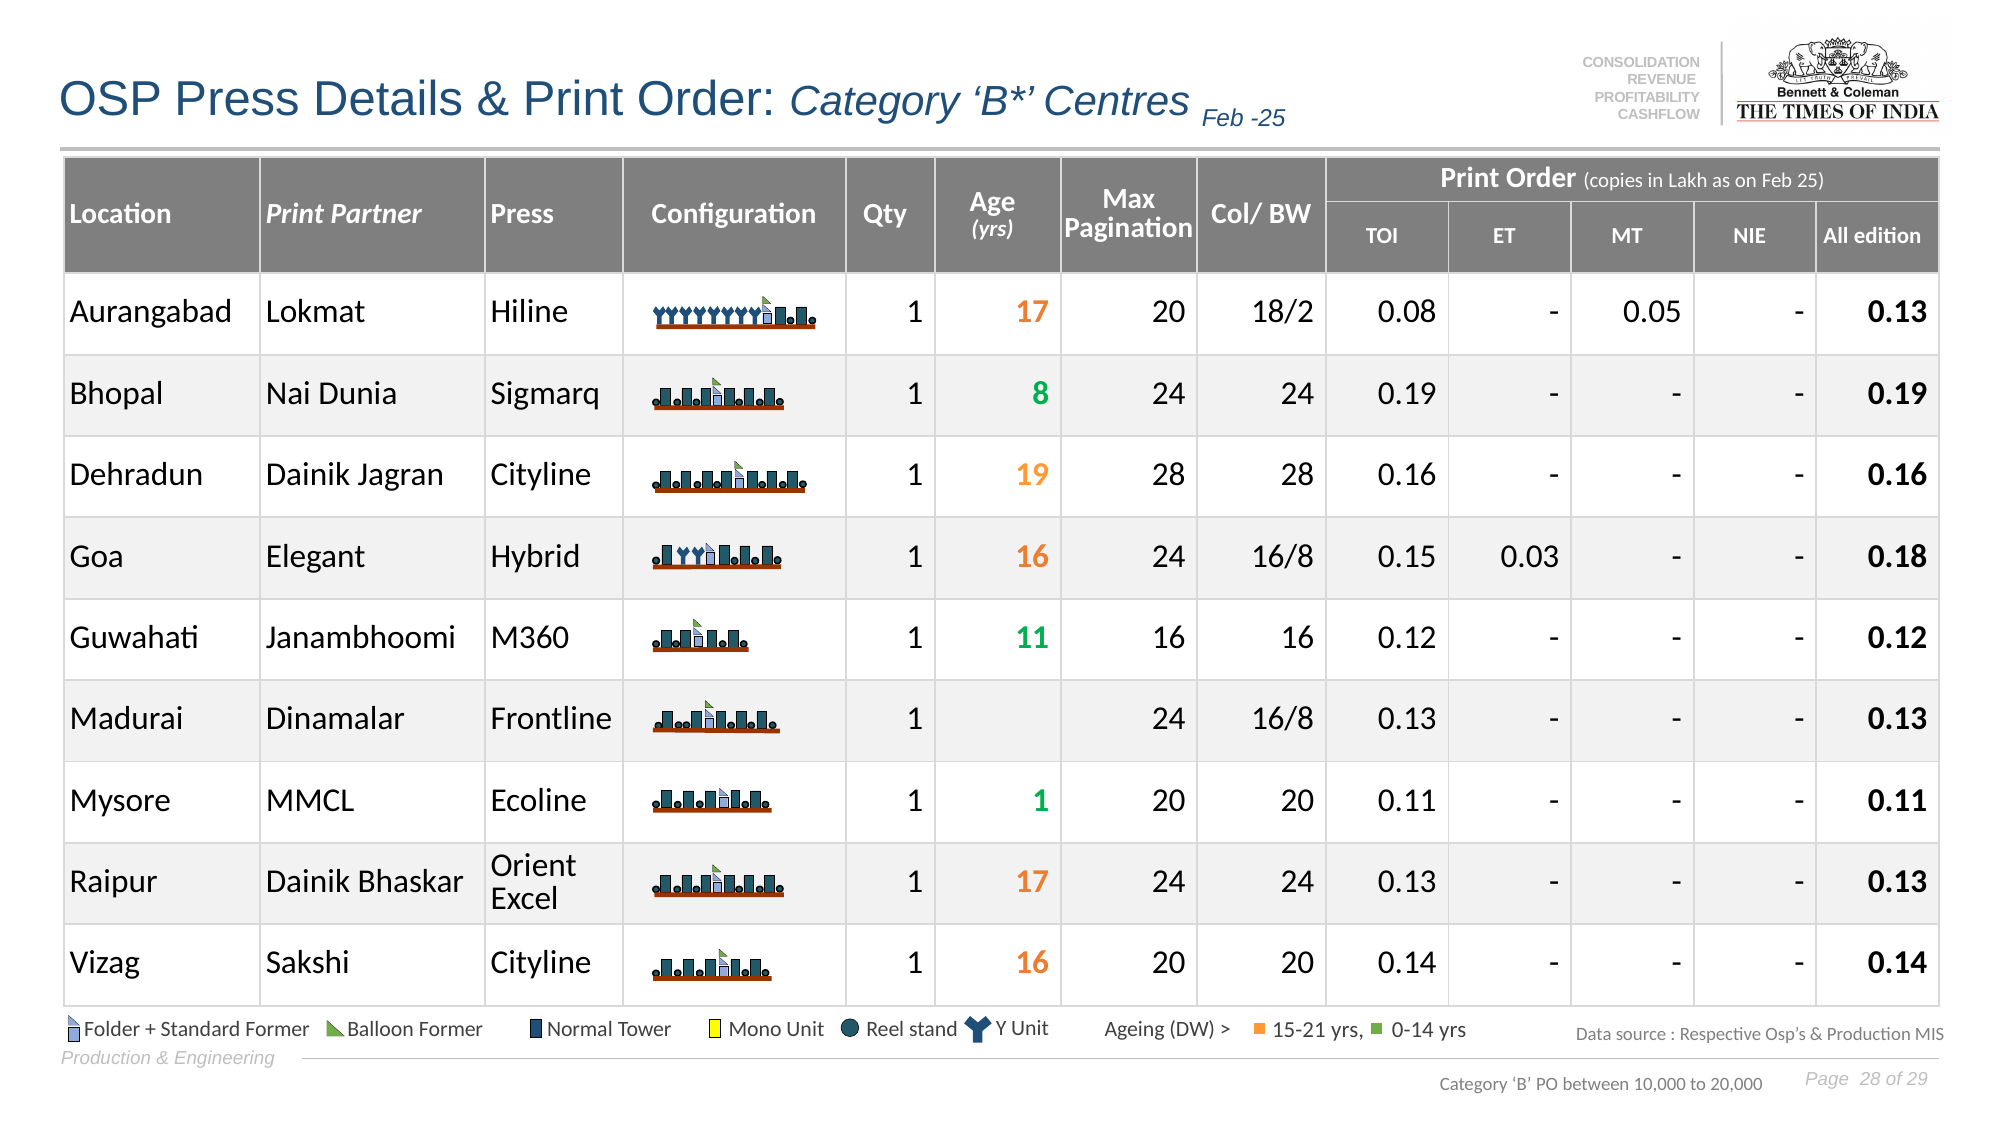

# OSP Press Details & Print Order: Category ‘B*’ Centres Feb -25
| Location | Print Partner | Press | Configuration | Qty | Age (yrs) | Max Pagination | Col/ BW | Print Order (copies in Lakh as on Feb 25) |  |  | Print Order  (copies in Lakh As on Sep’24) | Print Order (copies in Lakh As on 1st Sep’23) |
| --- | --- | --- | --- | --- | --- | --- | --- | --- | --- | --- | --- | --- |
|  |  |  |  |  |  | Max Pagination |  | TOI | ET | MT | NIE | All edition |
| Aurangabad | Lokmat | Hiline |  | 1 | 17 | 20 | 18/2 | 0.08 | - | 0.05 | - | 0.13 |
| Bhopal | Nai Dunia | Sigmarq |  | 1 | 8 | 24 | 24 | 0.19 | - | - | - | 0.19 |
| Dehradun | Dainik Jagran | Cityline |  | 1 | 19 | 28 | 28 | 0.16 | - | - | - | 0.16 |
| Goa | Elegant | Hybrid |  | 1 | 16 | 24 | 16/8 | 0.15 | 0.03 | - | - | 0.18 |
| Guwahati | Janambhoomi | M360 |  | 1 | 11 | 16 | 16 | 0.12 | - | - | - | 0.12 |
| Madurai | Dinamalar | Frontline |  | 1 |  | 24 | 16/8 | 0.13 | - | - | - | 0.13 |
| Mysore | MMCL | Ecoline |  | 1 | 1 | 20 | 20 | 0.11 | - | - | - | 0.11 |
| Raipur | Dainik Bhaskar | Orient Excel |  | 1 | 17 | 24 | 24 | 0.13 | - | - | - | 0.13 |
| Vizag | Sakshi | Cityline |  | 1 | 16 | 20 | 20 | 0.14 | - | - | - | 0.14 |

Y Unit
15-21 yrs,

0-14 yrs

Ageing (DW) >
Folder + Standard Former

Balloon Former

Normal Tower

Mono Unit

Reel stand

Data source : Respective Osp’s & Production MIS

Category ‘B’ PO between 10,000 to 20,000